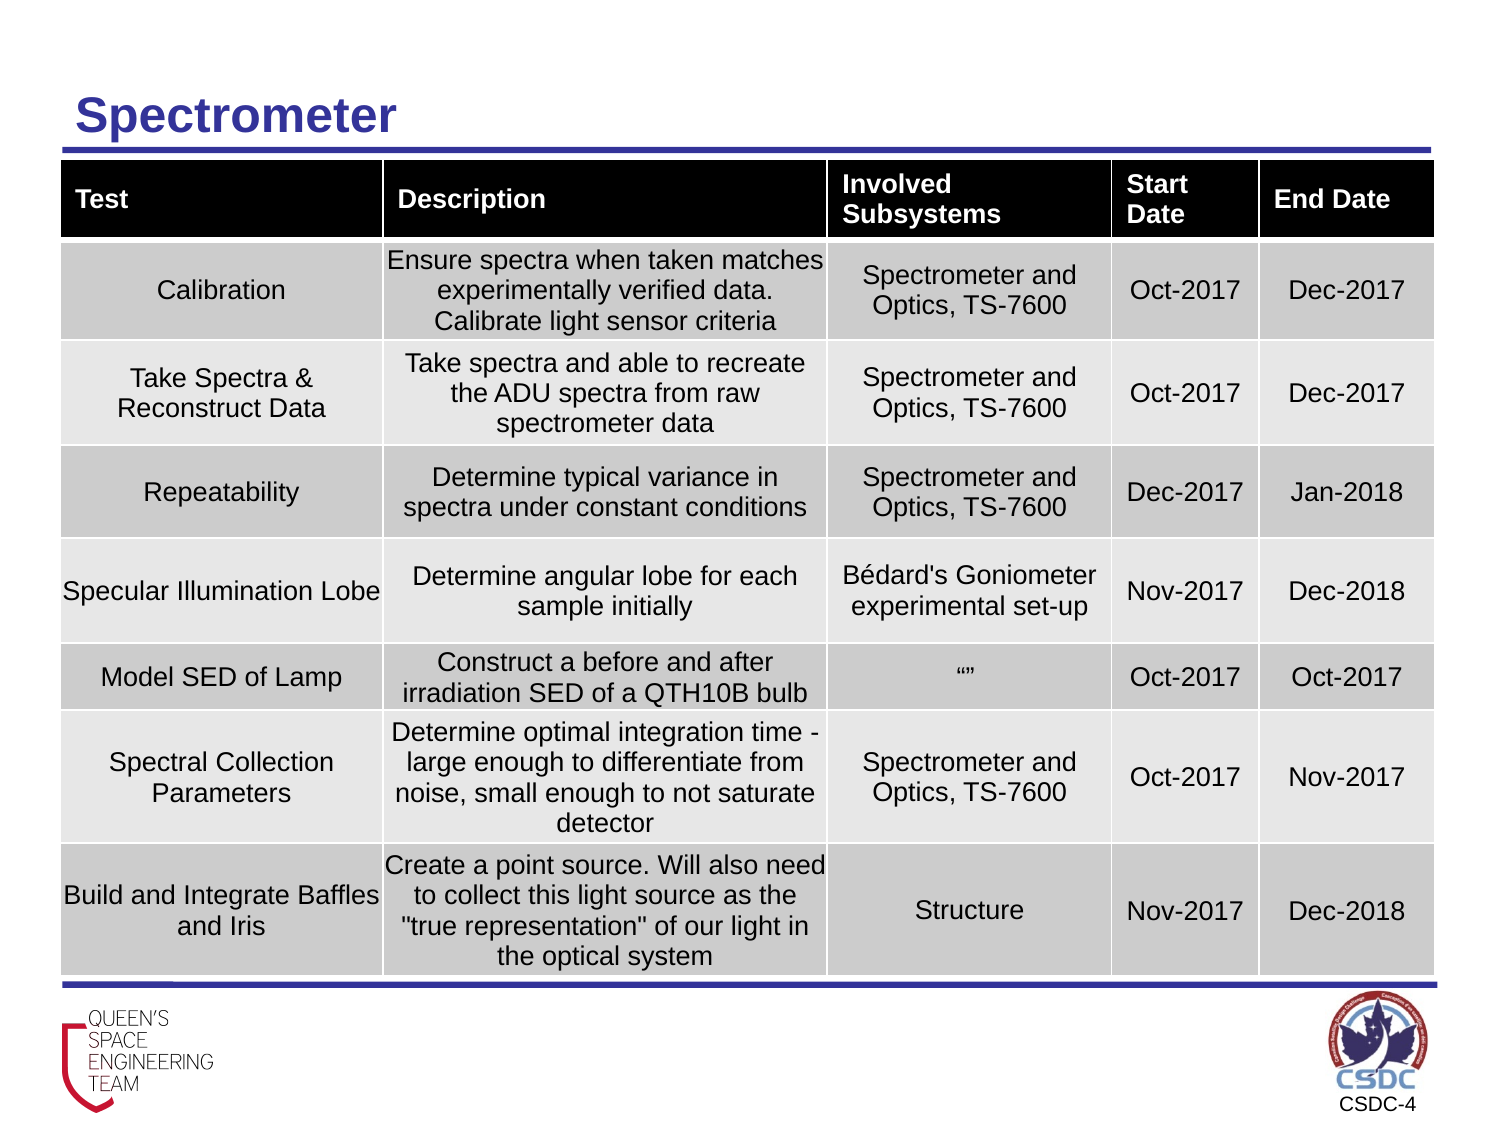

# Spectrometer
| Test | Description | Involved Subsystems | Start Date | End Date |
| --- | --- | --- | --- | --- |
| Calibration | Ensure spectra when taken matches experimentally verified data. Calibrate light sensor criteria | Spectrometer and Optics, TS-7600 | Oct-2017 | Dec-2017 |
| Take Spectra & Reconstruct Data | Take spectra and able to recreate the ADU spectra from raw spectrometer data | Spectrometer and Optics, TS-7600 | Oct-2017 | Dec-2017 |
| Repeatability | Determine typical variance in spectra under constant conditions | Spectrometer and Optics, TS-7600 | Dec-2017 | Jan-2018 |
| Specular Illumination Lobe | Determine angular lobe for each sample initially | Bédard's Goniometer experimental set-up | Nov-2017 | Dec-2018 |
| Model SED of Lamp | Construct a before and after irradiation SED of a QTH10B bulb | “” | Oct-2017 | Oct-2017 |
| Spectral Collection Parameters | Determine optimal integration time - large enough to differentiate from noise, small enough to not saturate detector | Spectrometer and Optics, TS-7600 | Oct-2017 | Nov-2017 |
| Build and Integrate Baffles and Iris | Create a point source. Will also need to collect this light source as the "true representation" of our light in the optical system | Structure | Nov-2017 | Dec-2018 |